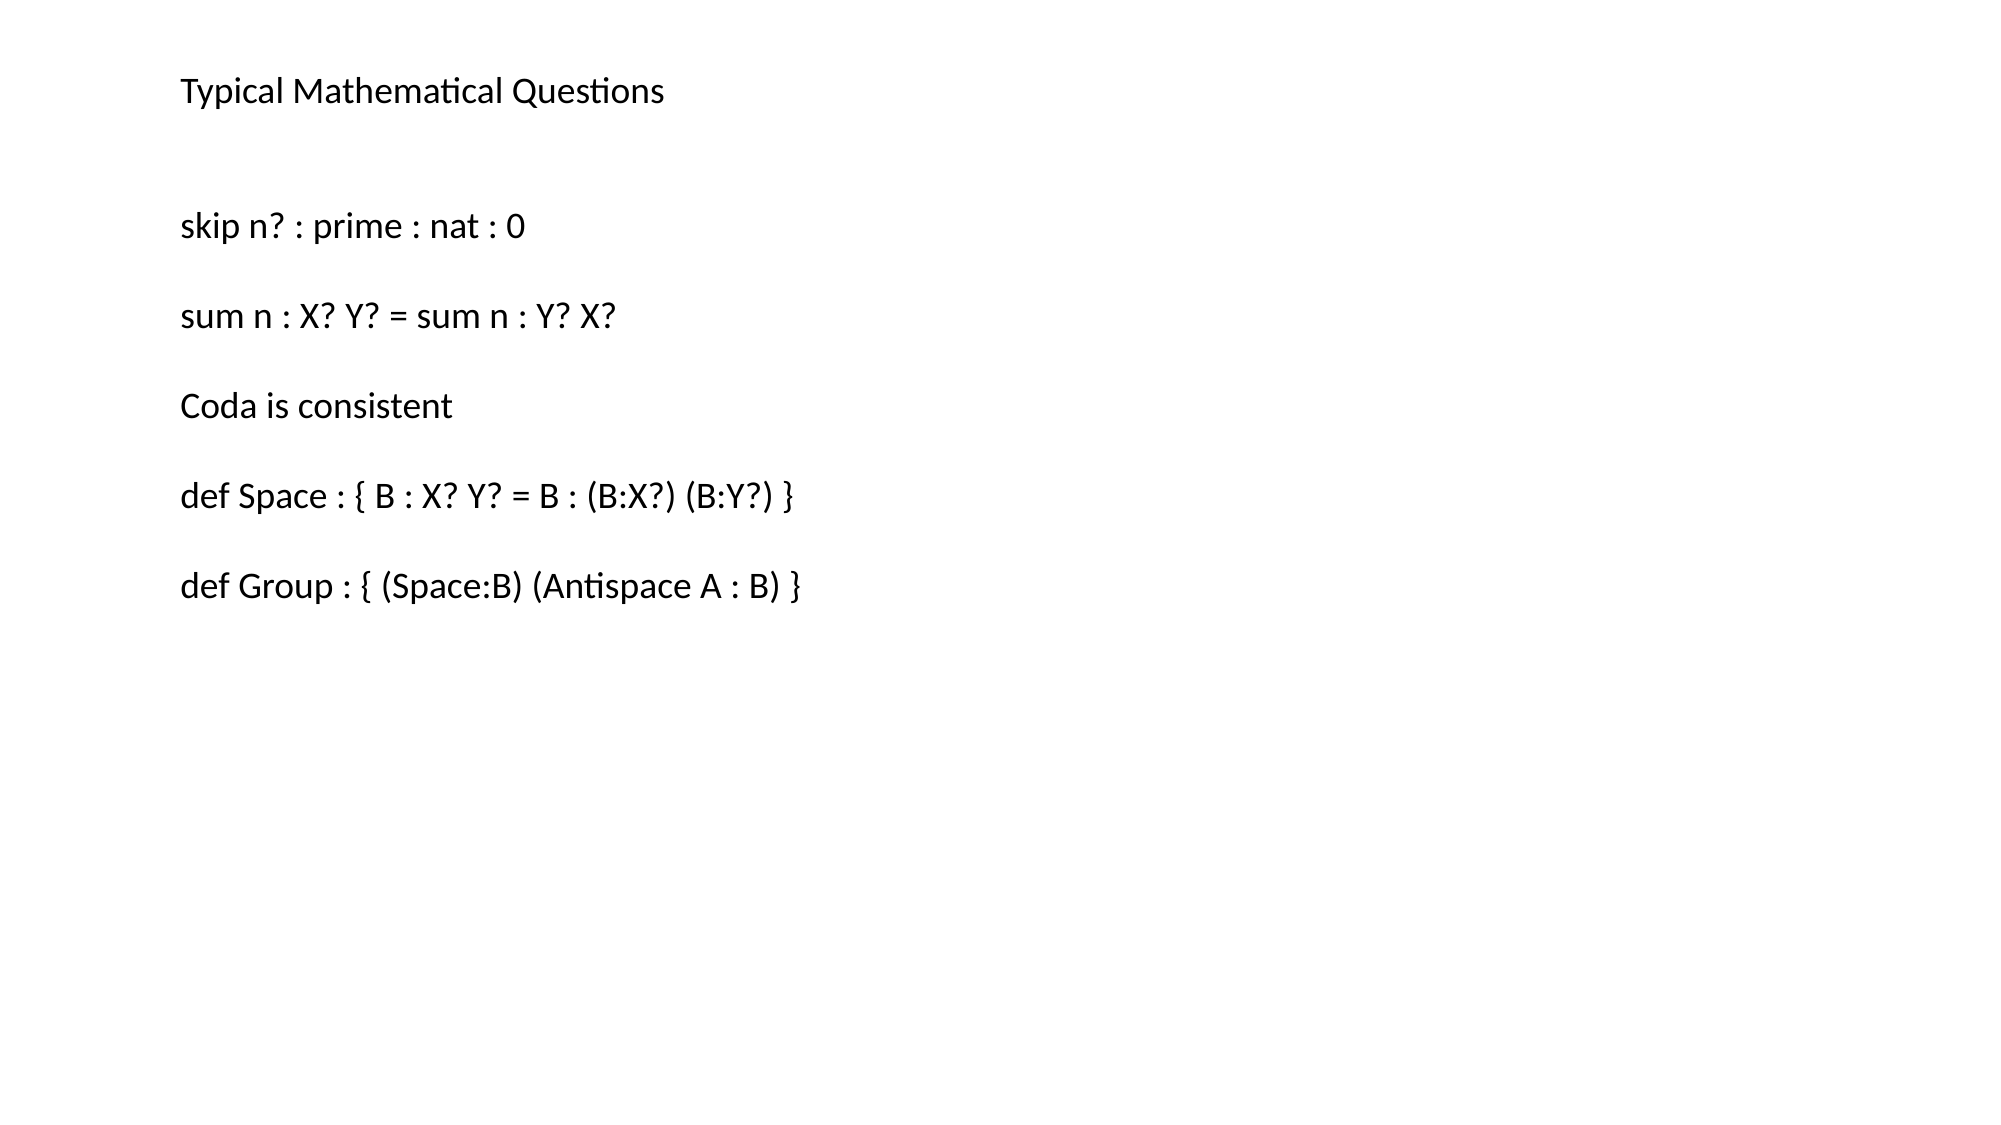

Typical Mathematical Questions

skip n? : prime : nat : 0

sum n : X? Y? = sum n : Y? X?

Coda is consistent

def Space : { B : X? Y? = B : (B:X?) (B:Y?) }

def Group : { (Space:B) (Antispace A : B) }